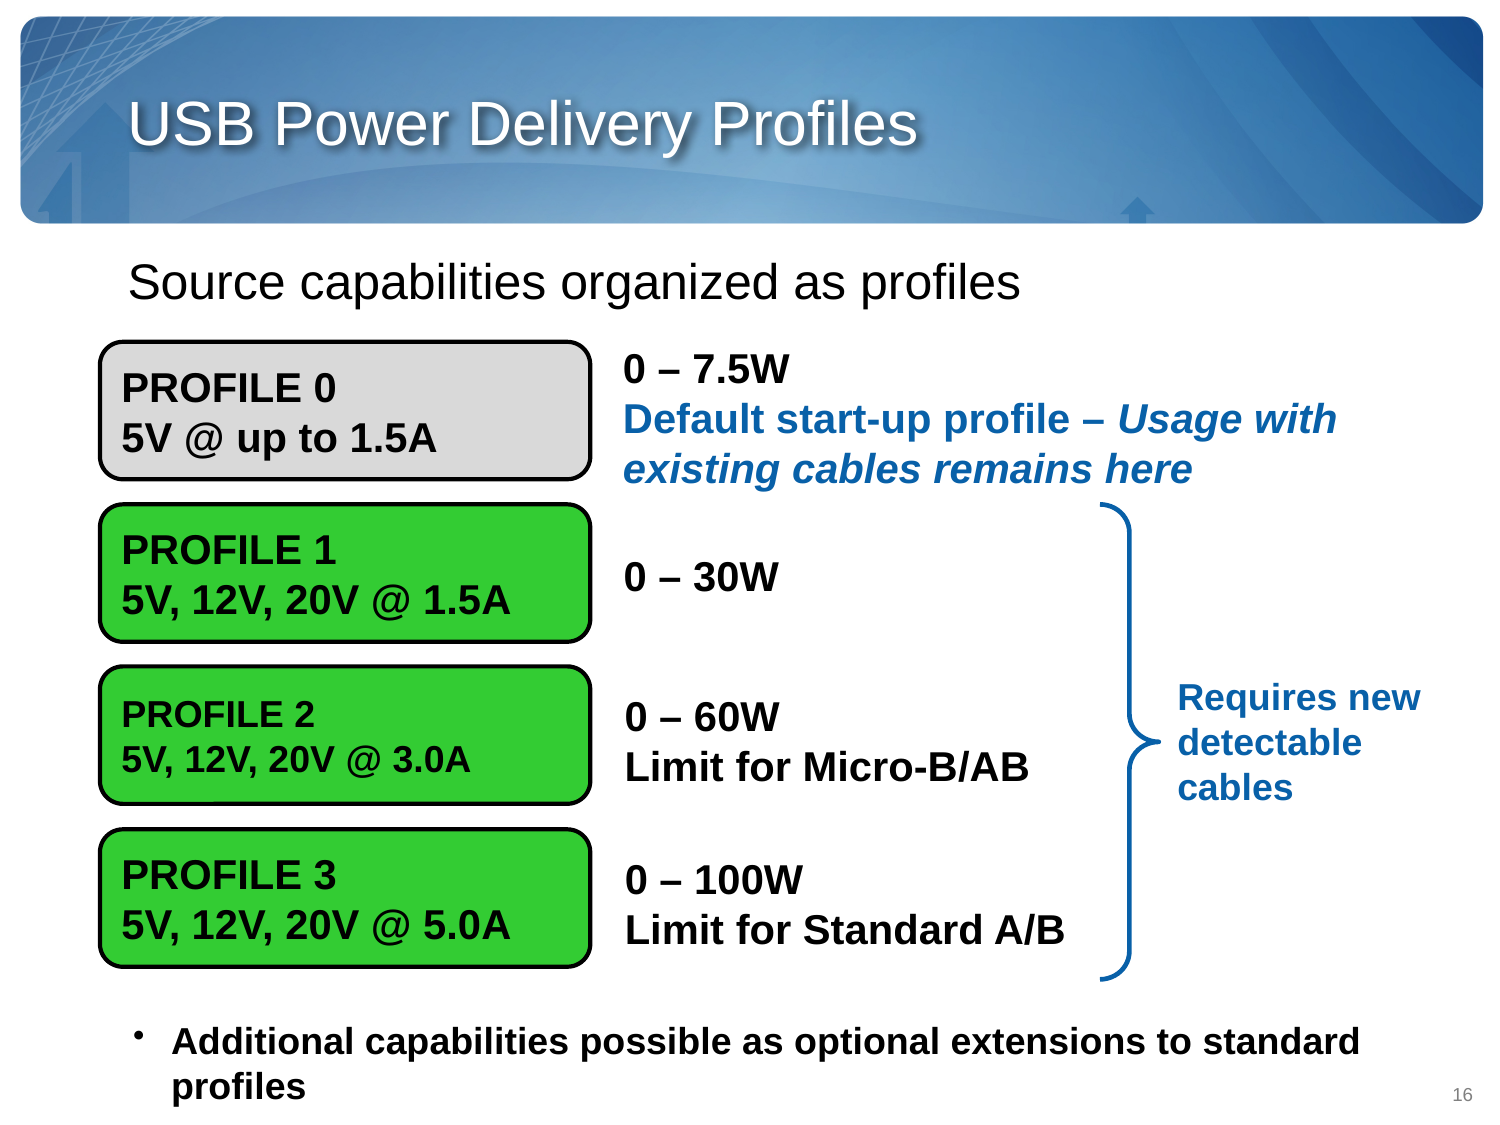

# USB Power Delivery Profiles
Source capabilities organized as profiles
0 – 7.5W
Default start-up profile – Usage with existing cables remains here
PROFILE 0
5V @ up to 1.5A
PROFILE 1
5V, 12V, 20V @ 1.5A

0 – 30W
Requires new detectable
cables
PROFILE 2
5V, 12V, 20V @ 3.0A
0 – 60W
Limit for Micro-B/AB
PROFILE 3
5V, 12V, 20V @ 5.0A
0 – 100W
Limit for Standard A/B
Additional capabilities possible as optional extensions to standard profiles
16